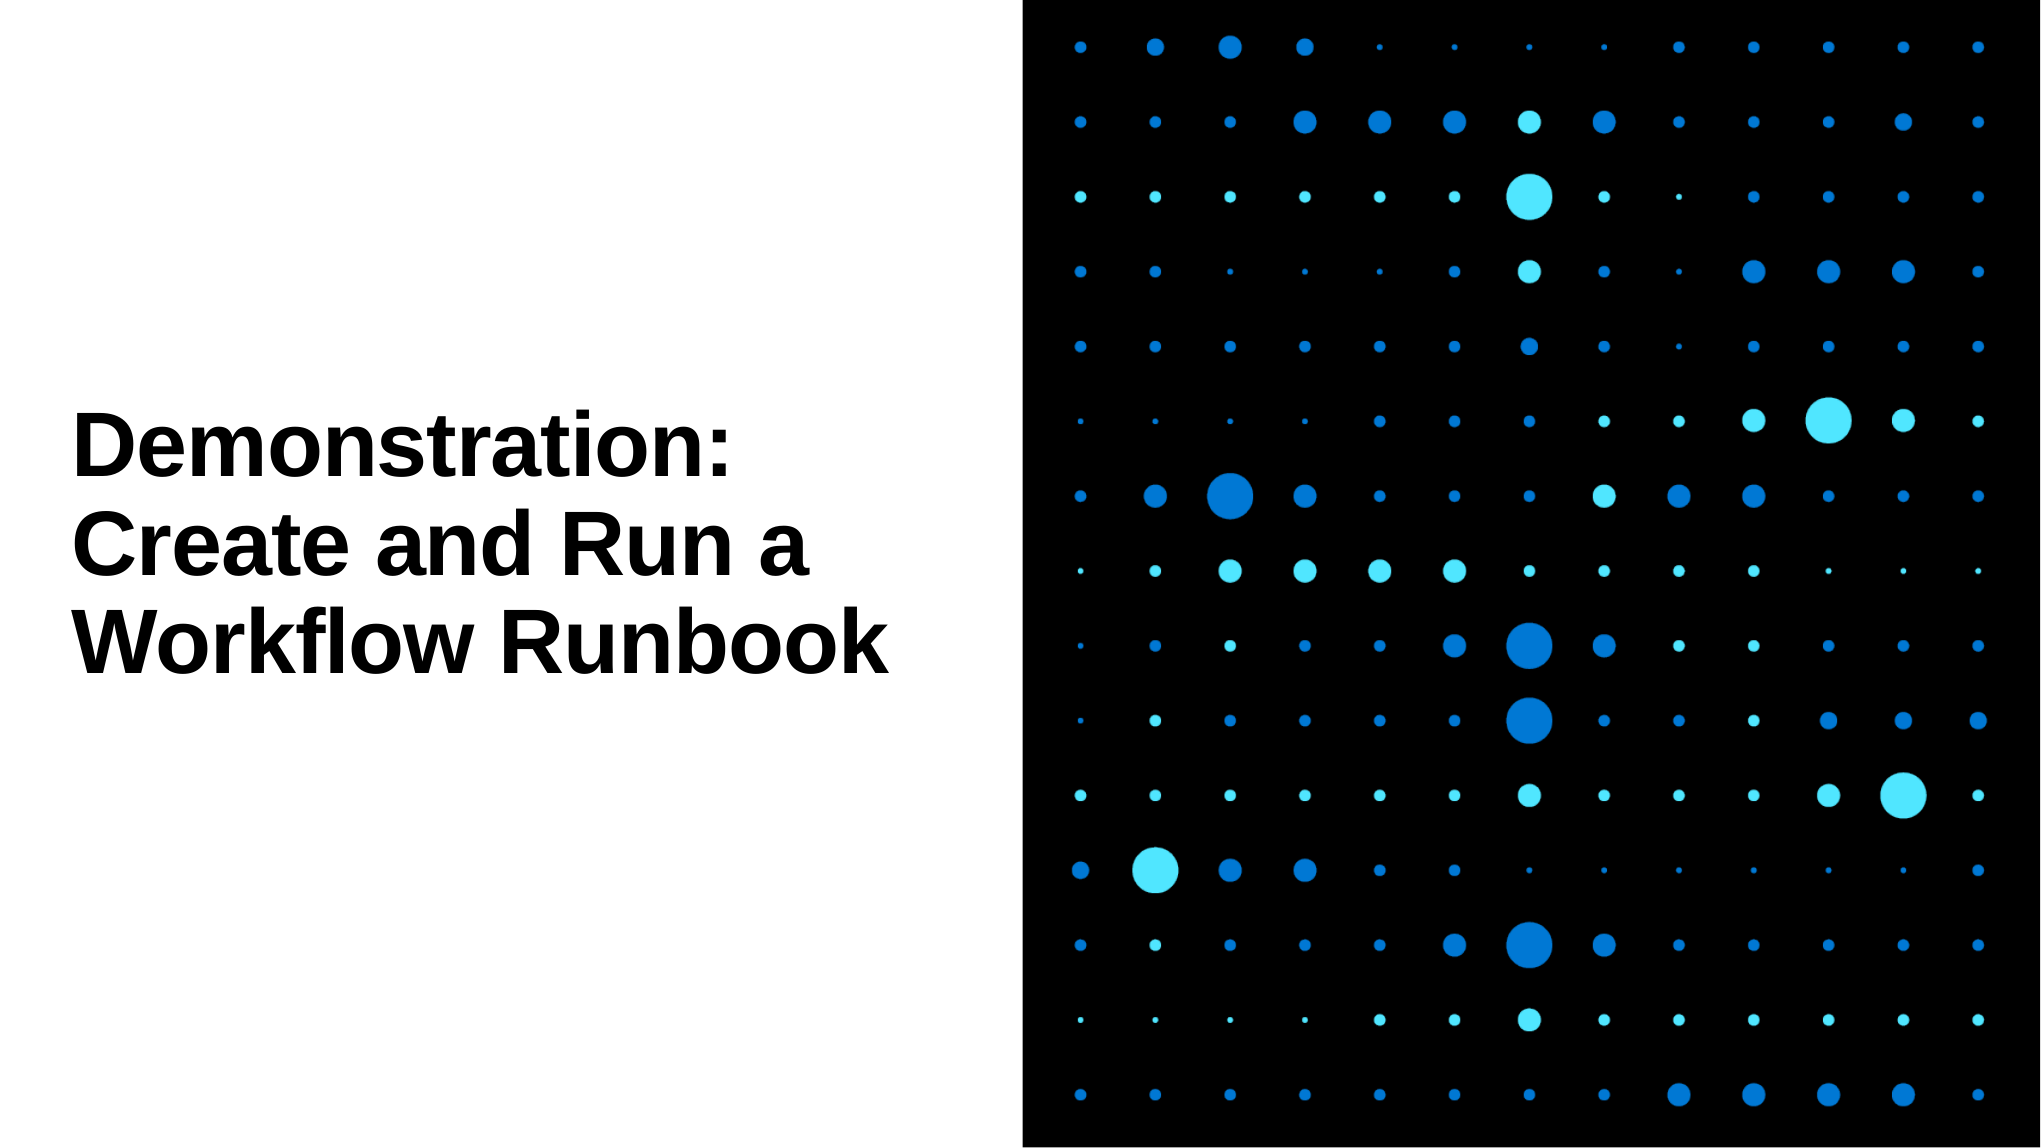

# Demonstration: Create and Run a Workflow Runbook